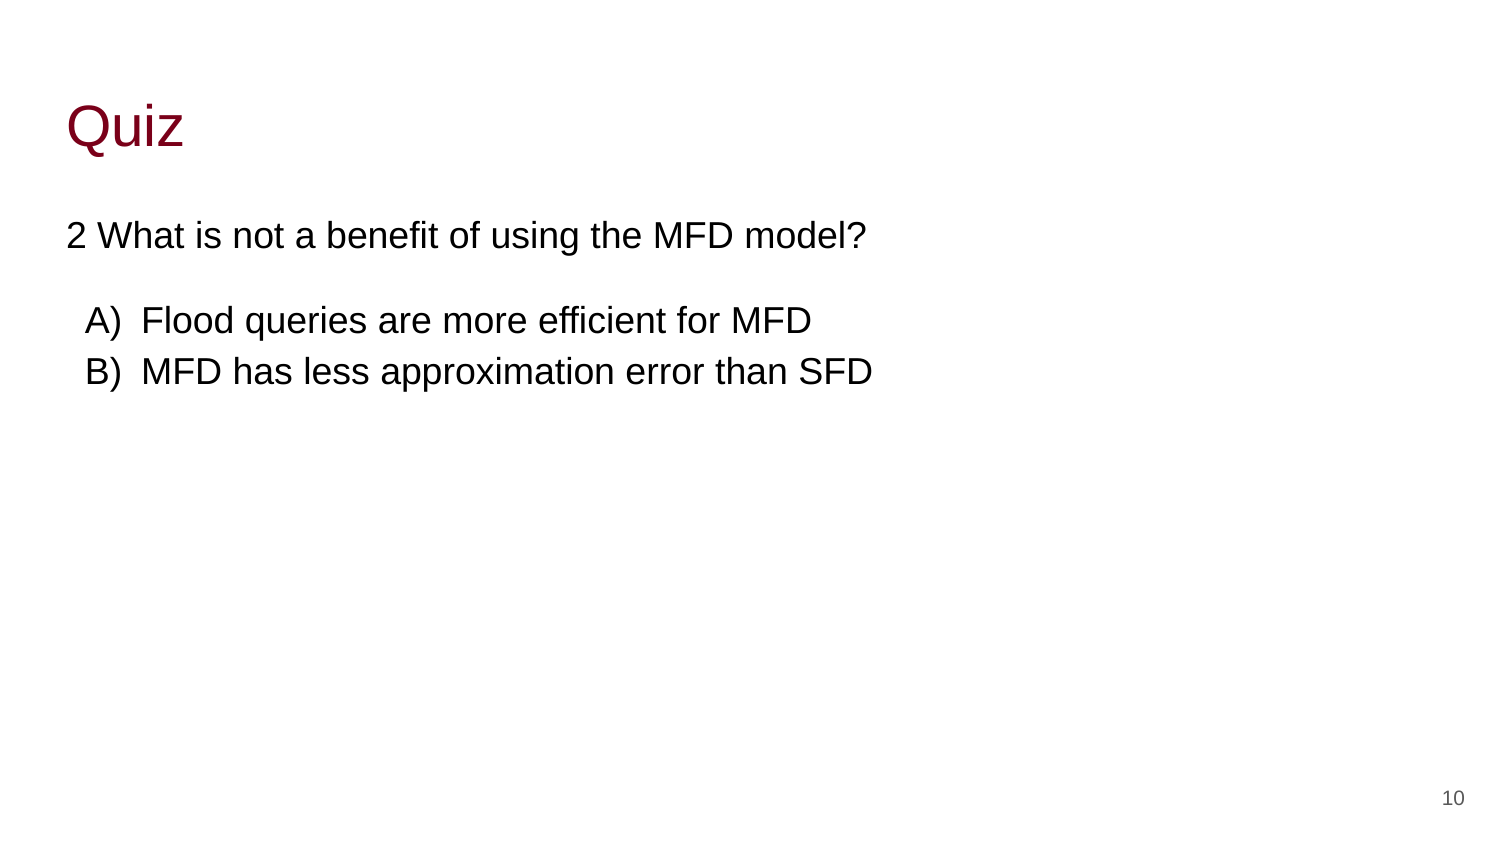

# Quiz
2 What is not a benefit of using the MFD model?
Flood queries are more efficient for MFD
MFD has less approximation error than SFD

10